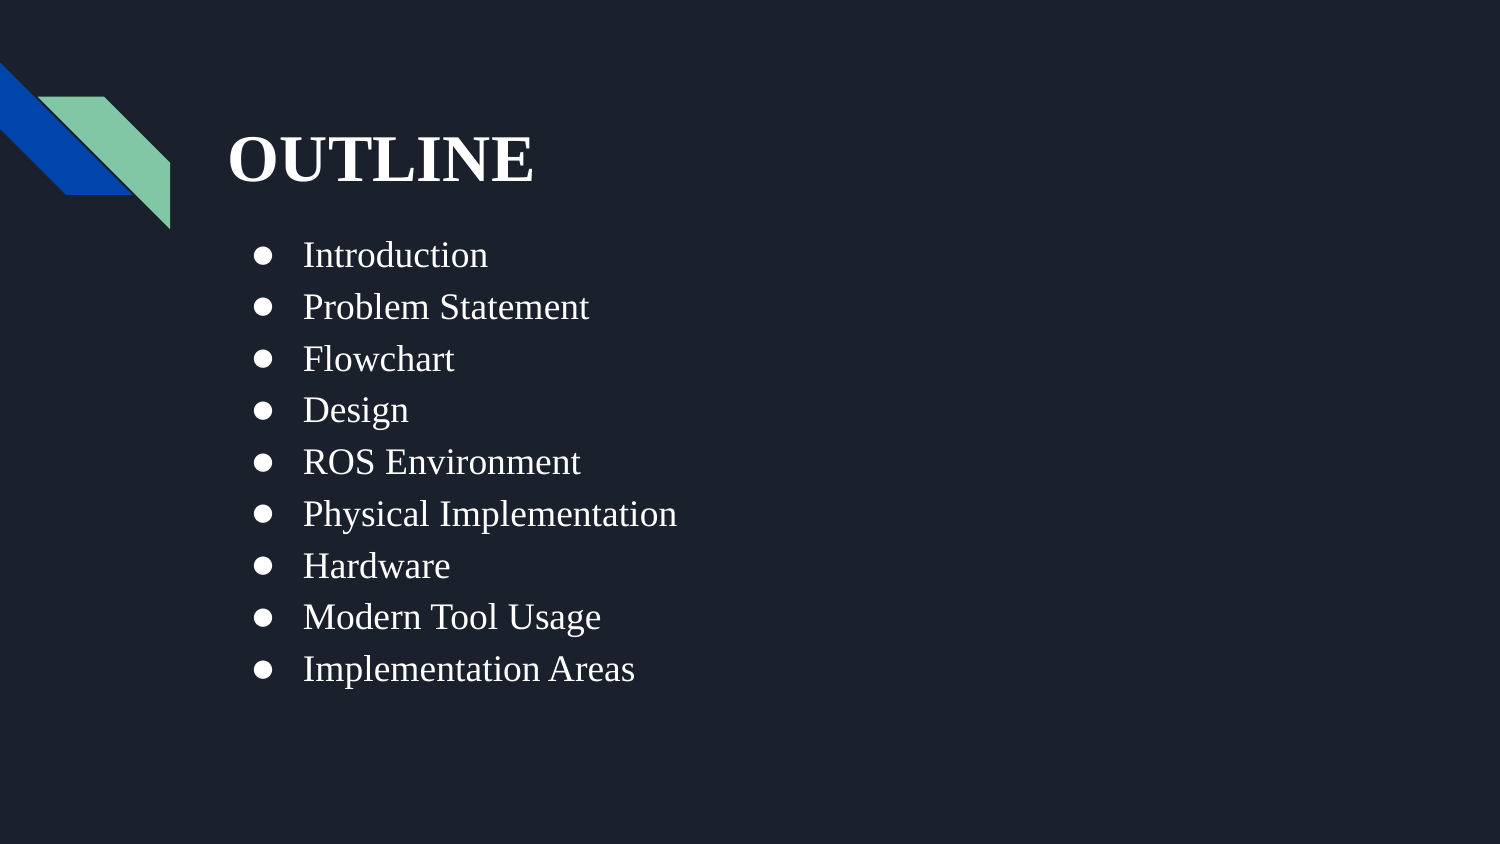

# Outline
Introduction
Problem Statement
Flowchart
Design
ROS Environment
Physical Implementation
Hardware
Modern Tool Usage
Implementation Areas